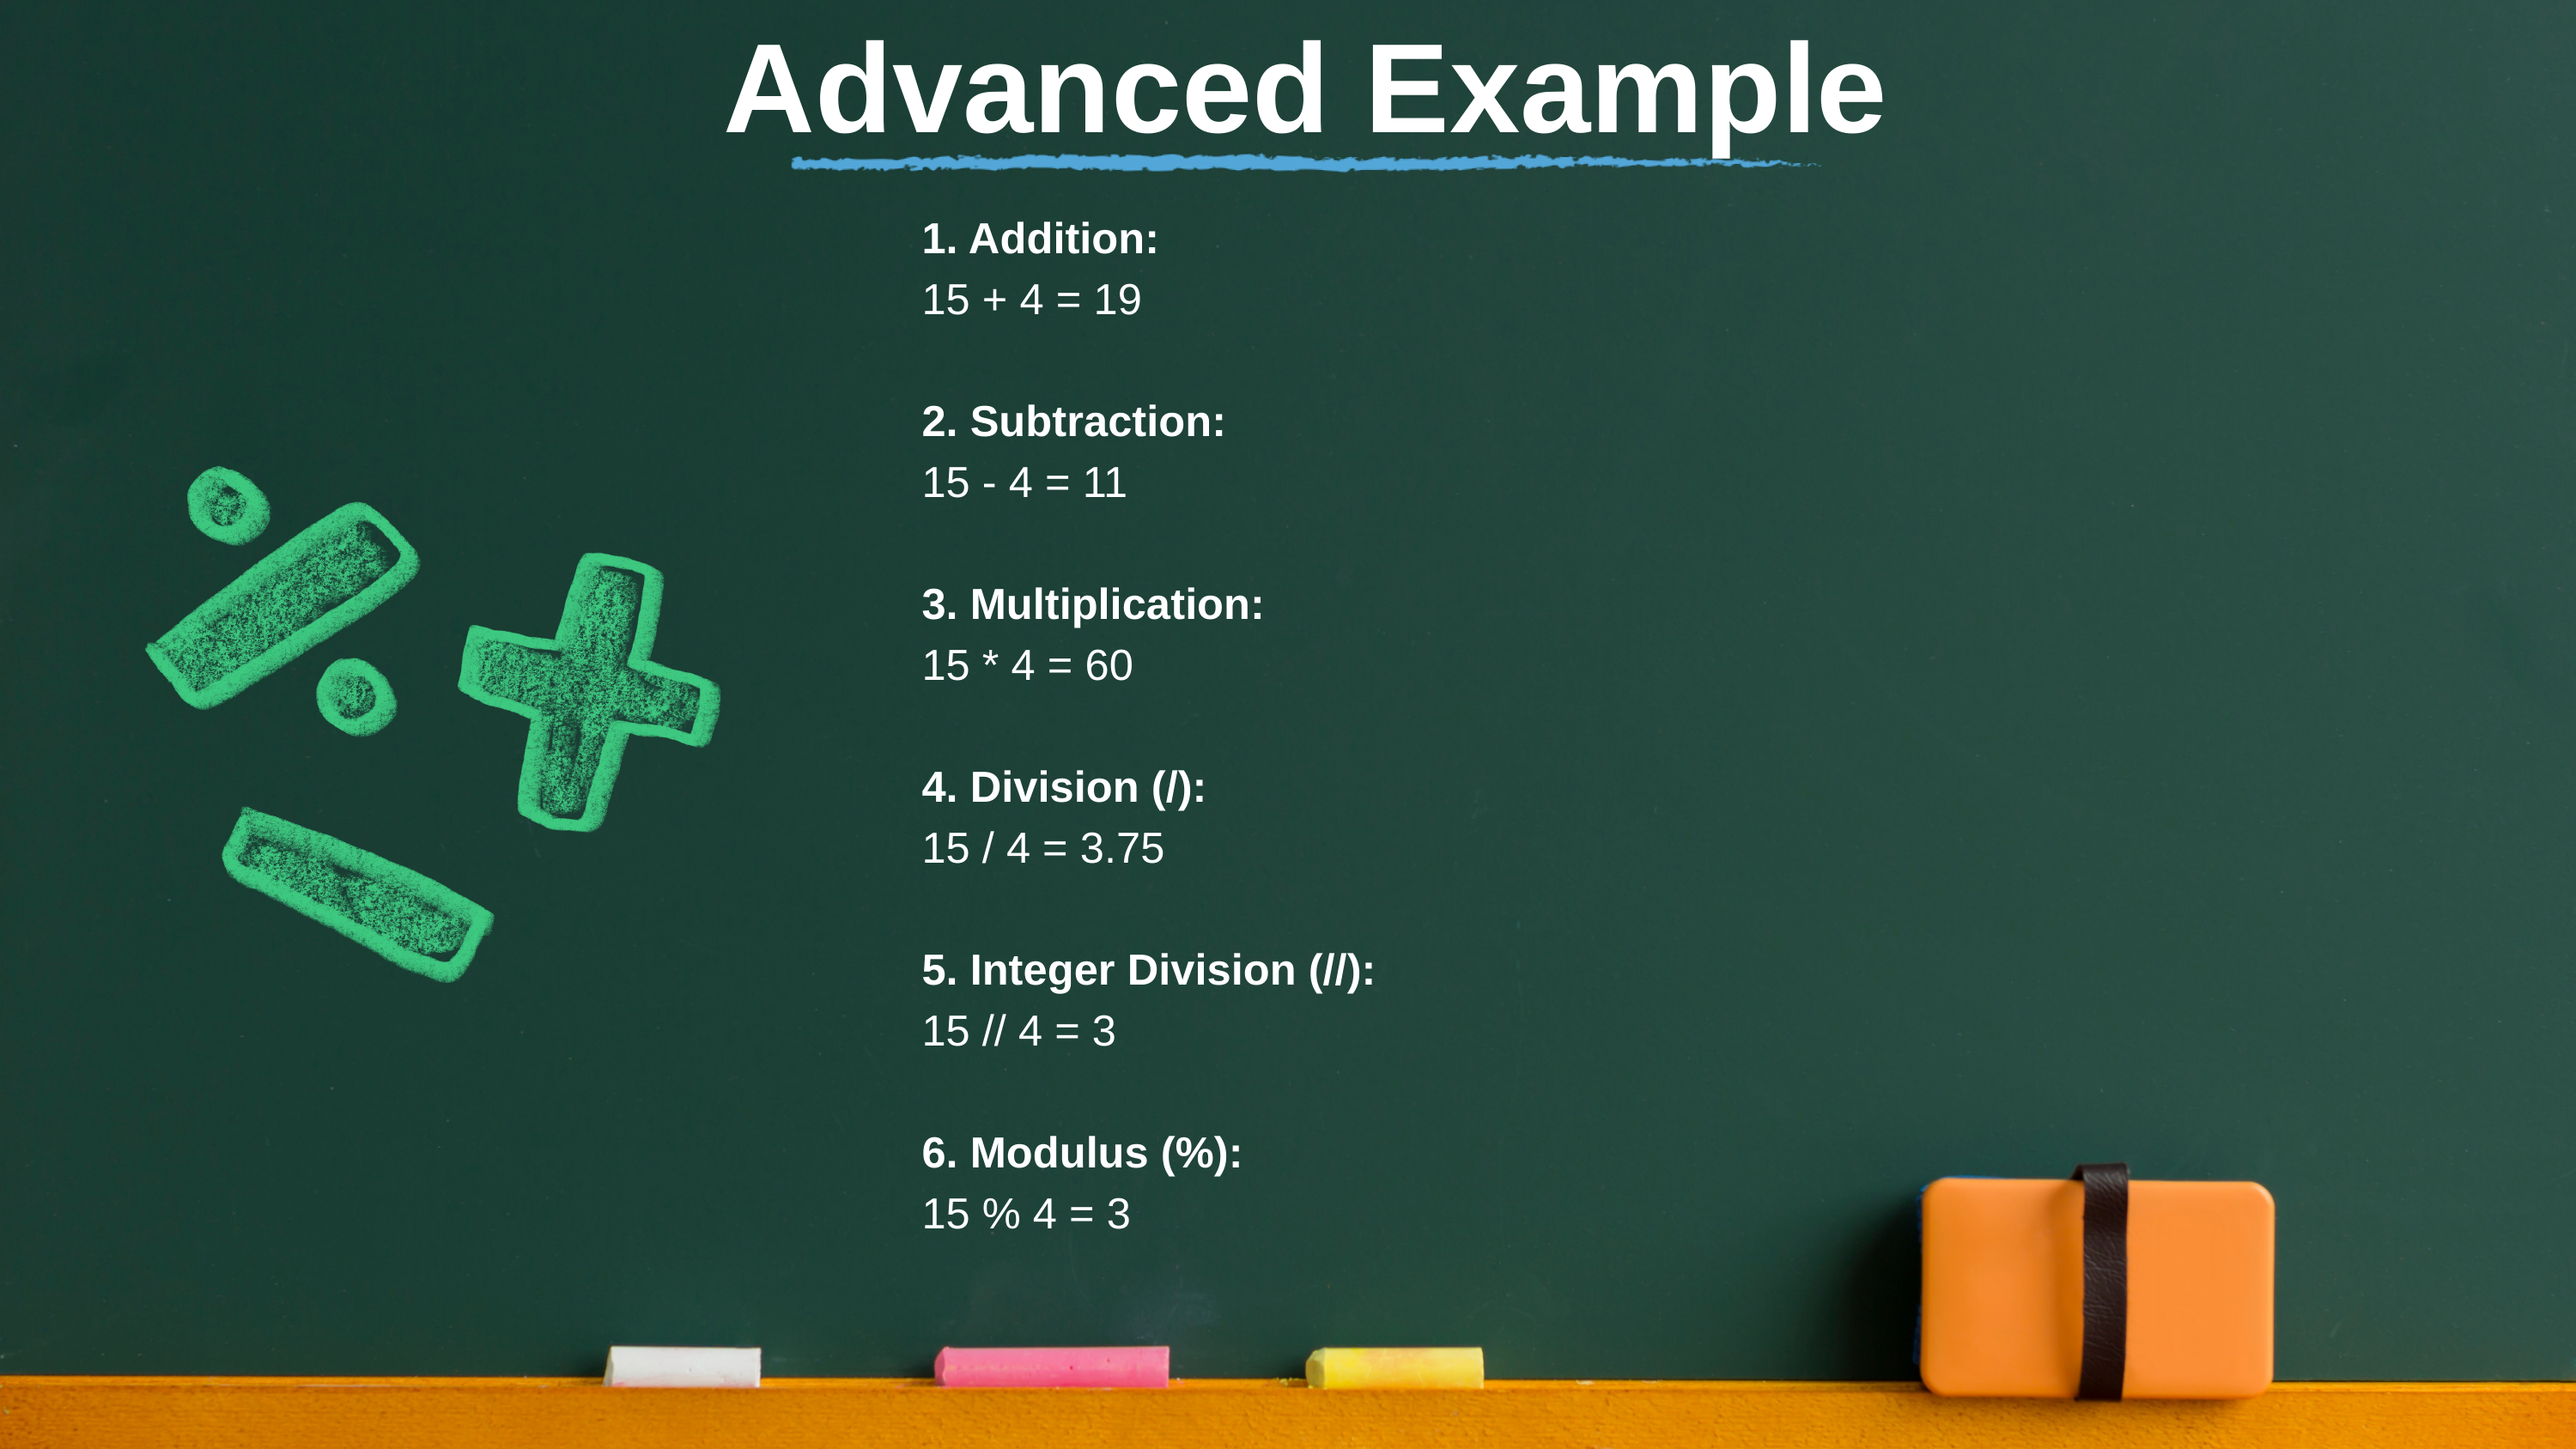

Advanced Example

1. Addition:
15 + 4 = 19

2. Subtraction:
15 - 4 = 11

3. Multiplication:
15 * 4 = 60

4. Division (/):
15 / 4 = 3.75

5. Integer Division (//):
15 // 4 = 3

6. Modulus (%):
15 % 4 = 3